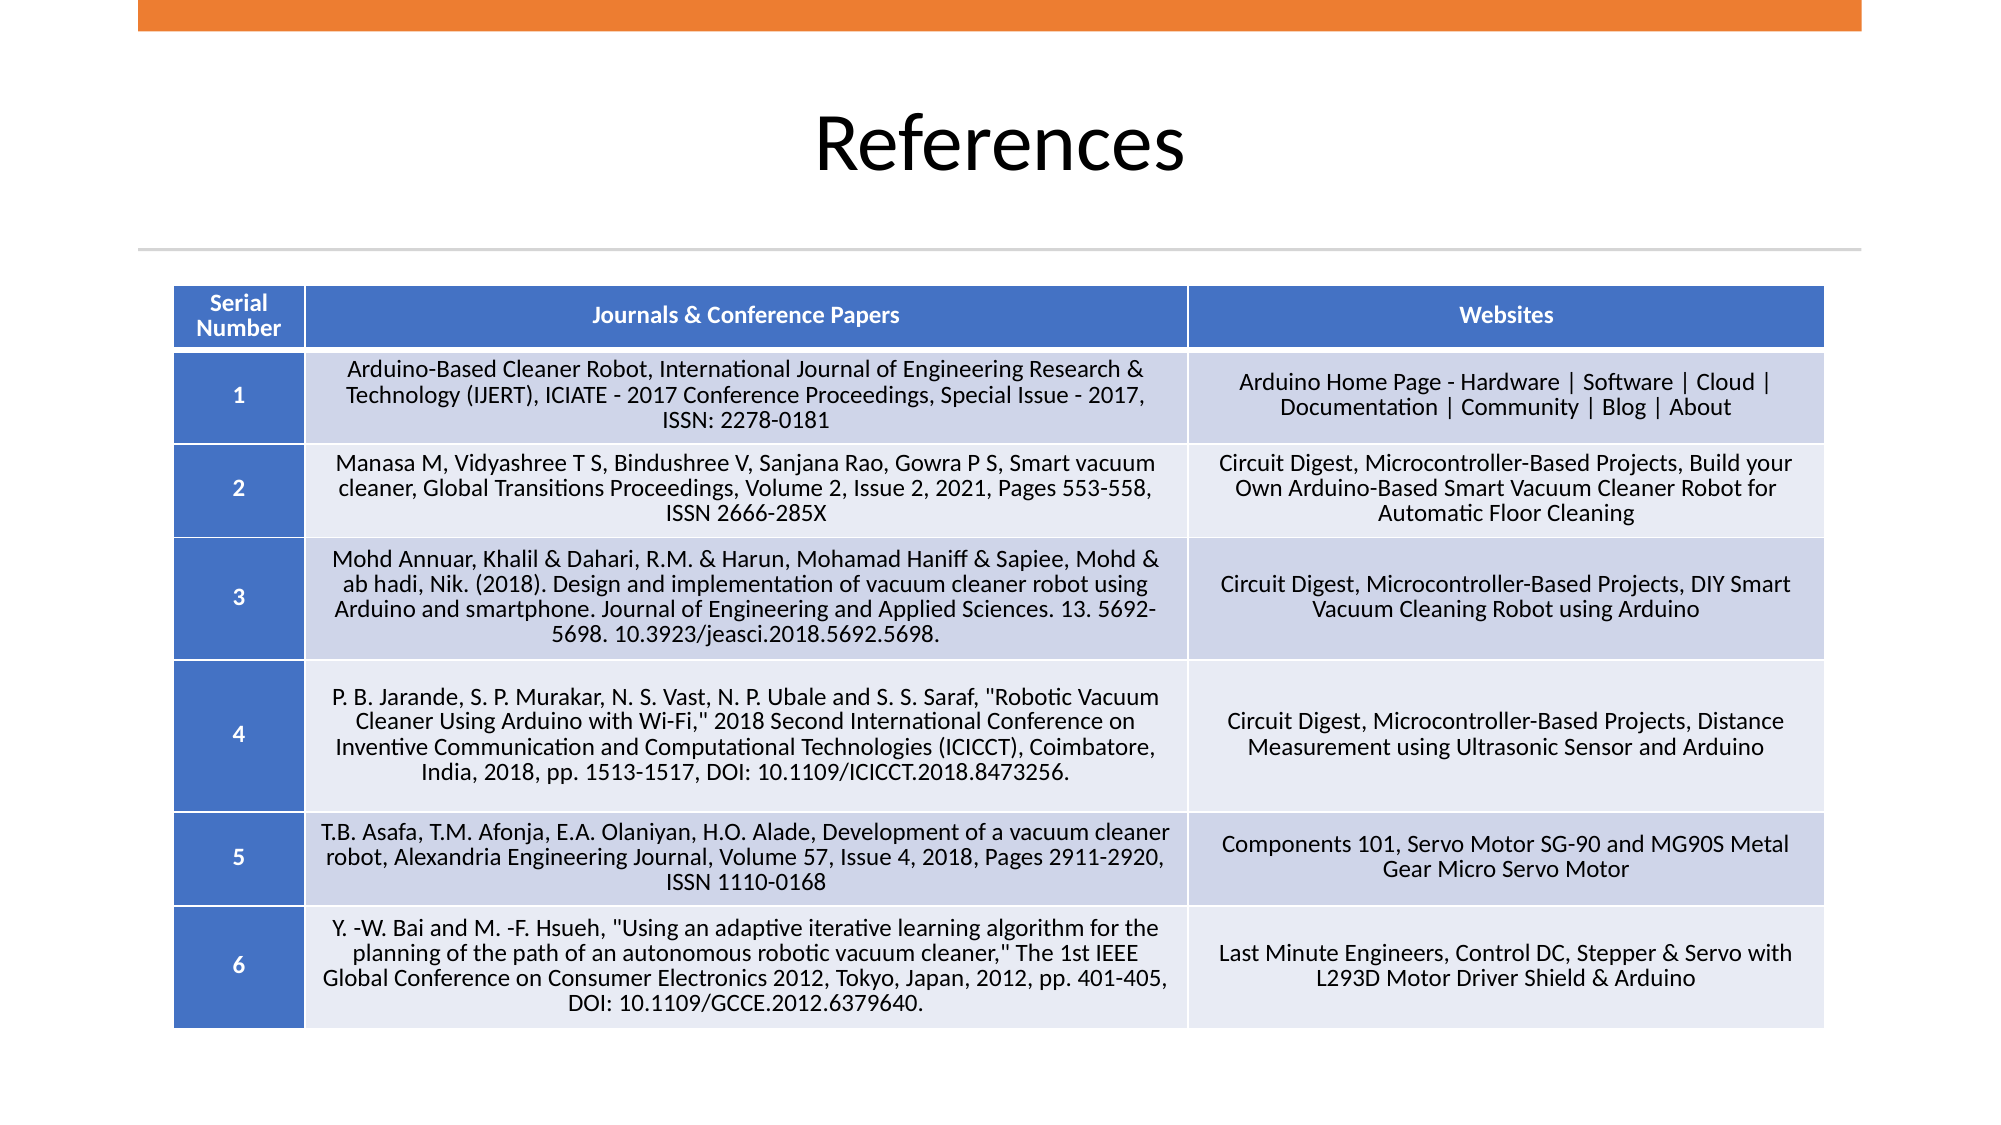

# References

| Serial Number | Journals & Conference Papers | Websites |
| --- | --- | --- |
| 1 | Arduino-Based Cleaner Robot, International Journal of Engineering Research & Technology (IJERT), ICIATE - 2017 Conference Proceedings, Special Issue - 2017, ISSN: 2278-0181 | Arduino Home Page - Hardware | Software | Cloud | Documentation | Community | Blog | About |
| 2 | Manasa M, Vidyashree T S, Bindushree V, Sanjana Rao, Gowra P S, Smart vacuum cleaner, Global Transitions Proceedings, Volume 2, Issue 2, 2021, Pages 553-558, ISSN 2666-285X | Circuit Digest, Microcontroller-Based Projects, Build your Own Arduino-Based Smart Vacuum Cleaner Robot for Automatic Floor Cleaning |
| 3 | Mohd Annuar, Khalil & Dahari, R.M. & Harun, Mohamad Haniff & Sapiee, Mohd & ab hadi, Nik. (2018). Design and implementation of vacuum cleaner robot using Arduino and smartphone. Journal of Engineering and Applied Sciences. 13. 5692-5698. 10.3923/jeasci.2018.5692.5698. | Circuit Digest, Microcontroller-Based Projects, DIY Smart Vacuum Cleaning Robot using Arduino |
| 4 | P. B. Jarande, S. P. Murakar, N. S. Vast, N. P. Ubale and S. S. Saraf, "Robotic Vacuum Cleaner Using Arduino with Wi-Fi," 2018 Second International Conference on Inventive Communication and Computational Technologies (ICICCT), Coimbatore, India, 2018, pp. 1513-1517, DOI: 10.1109/ICICCT.2018.8473256. | Circuit Digest, Microcontroller-Based Projects, Distance Measurement using Ultrasonic Sensor and Arduino |
| 5 | T.B. Asafa, T.M. Afonja, E.A. Olaniyan, H.O. Alade, Development of a vacuum cleaner robot, Alexandria Engineering Journal, Volume 57, Issue 4, 2018, Pages 2911-2920, ISSN 1110-0168 | Components 101, Servo Motor SG-90 and MG90S Metal Gear Micro Servo Motor |
| 6 | Y. -W. Bai and M. -F. Hsueh, "Using an adaptive iterative learning algorithm for the planning of the path of an autonomous robotic vacuum cleaner," The 1st IEEE Global Conference on Consumer Electronics 2012, Tokyo, Japan, 2012, pp. 401-405, DOI: 10.1109/GCCE.2012.6379640. | Last Minute Engineers, Control DC, Stepper & Servo with L293D Motor Driver Shield & Arduino |

12